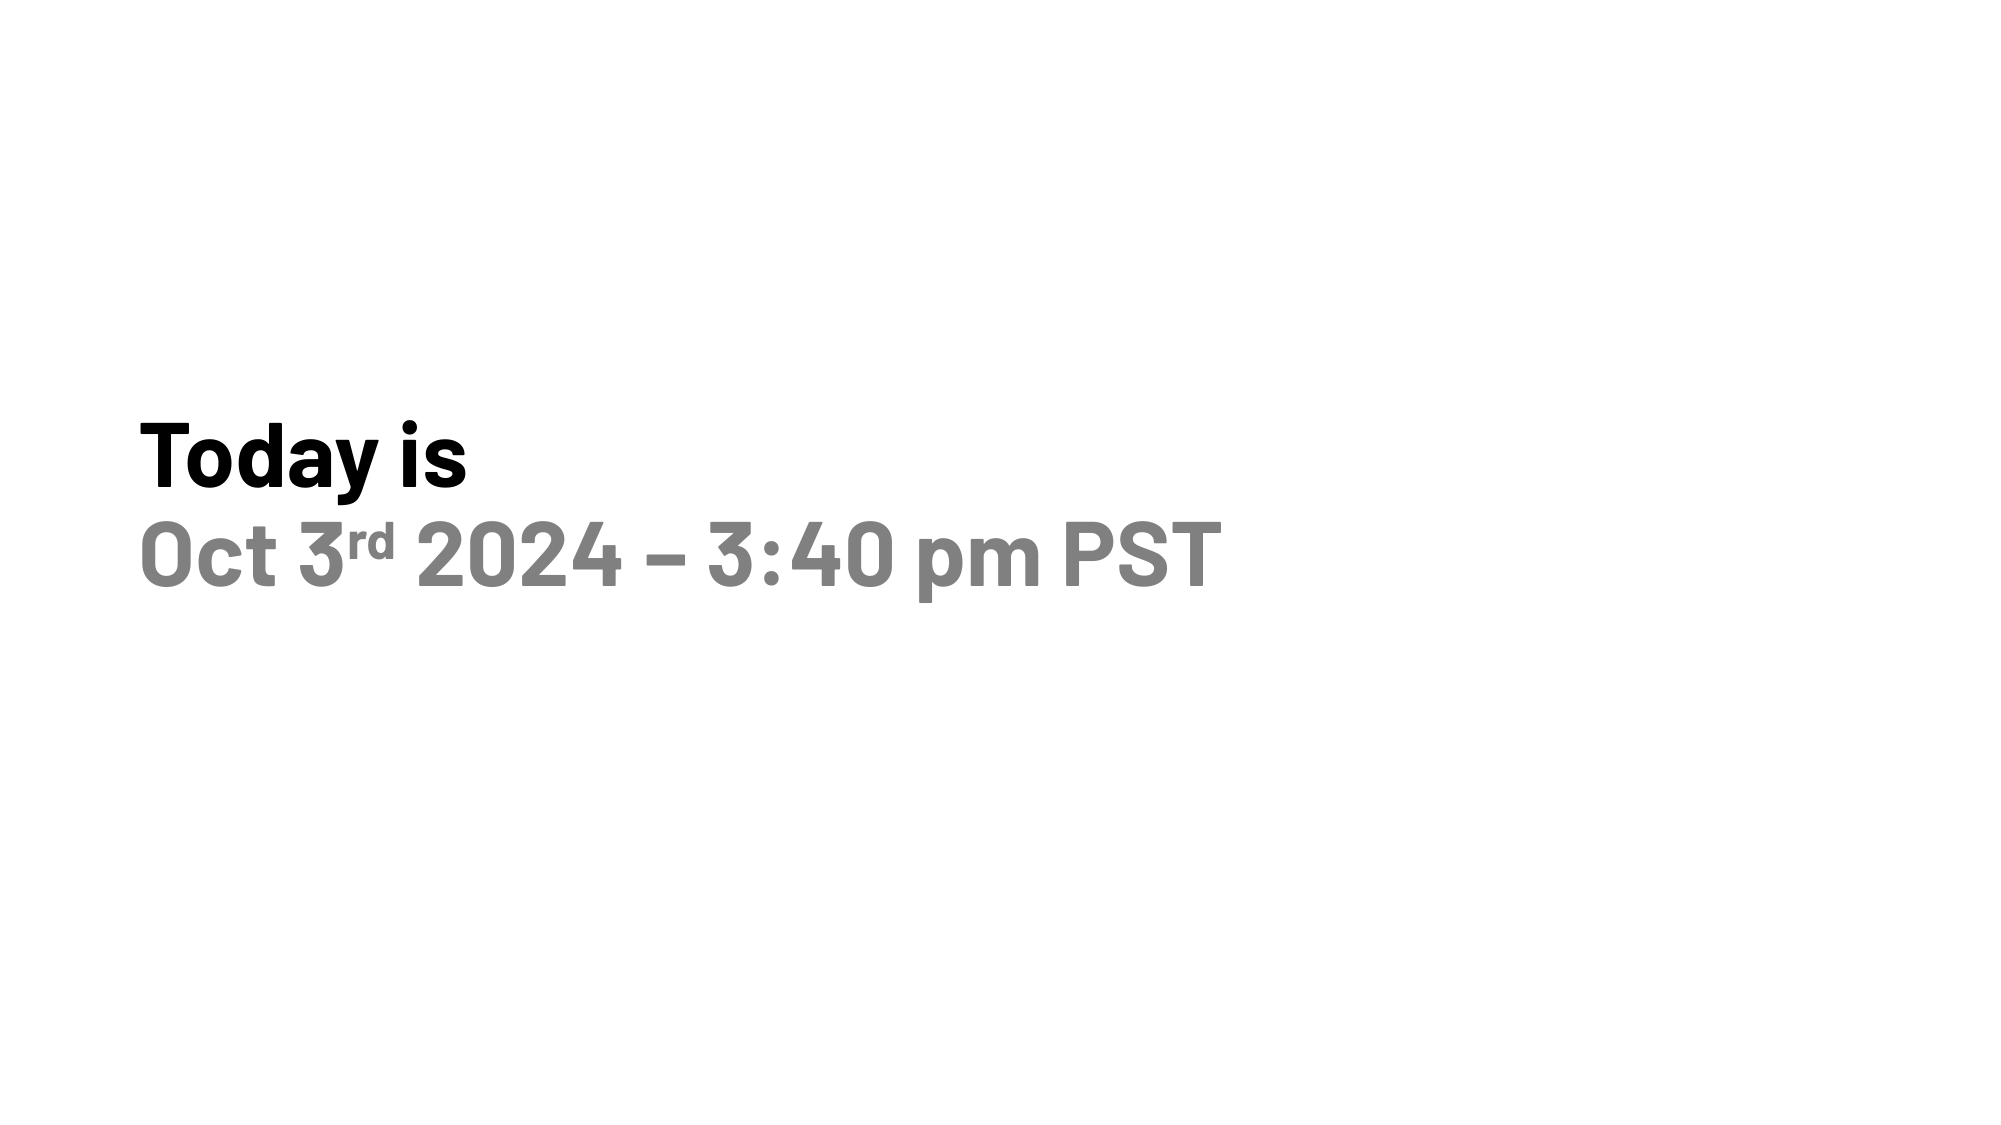

# Today is Oct 3rd 2024 – 3:40 pm PST